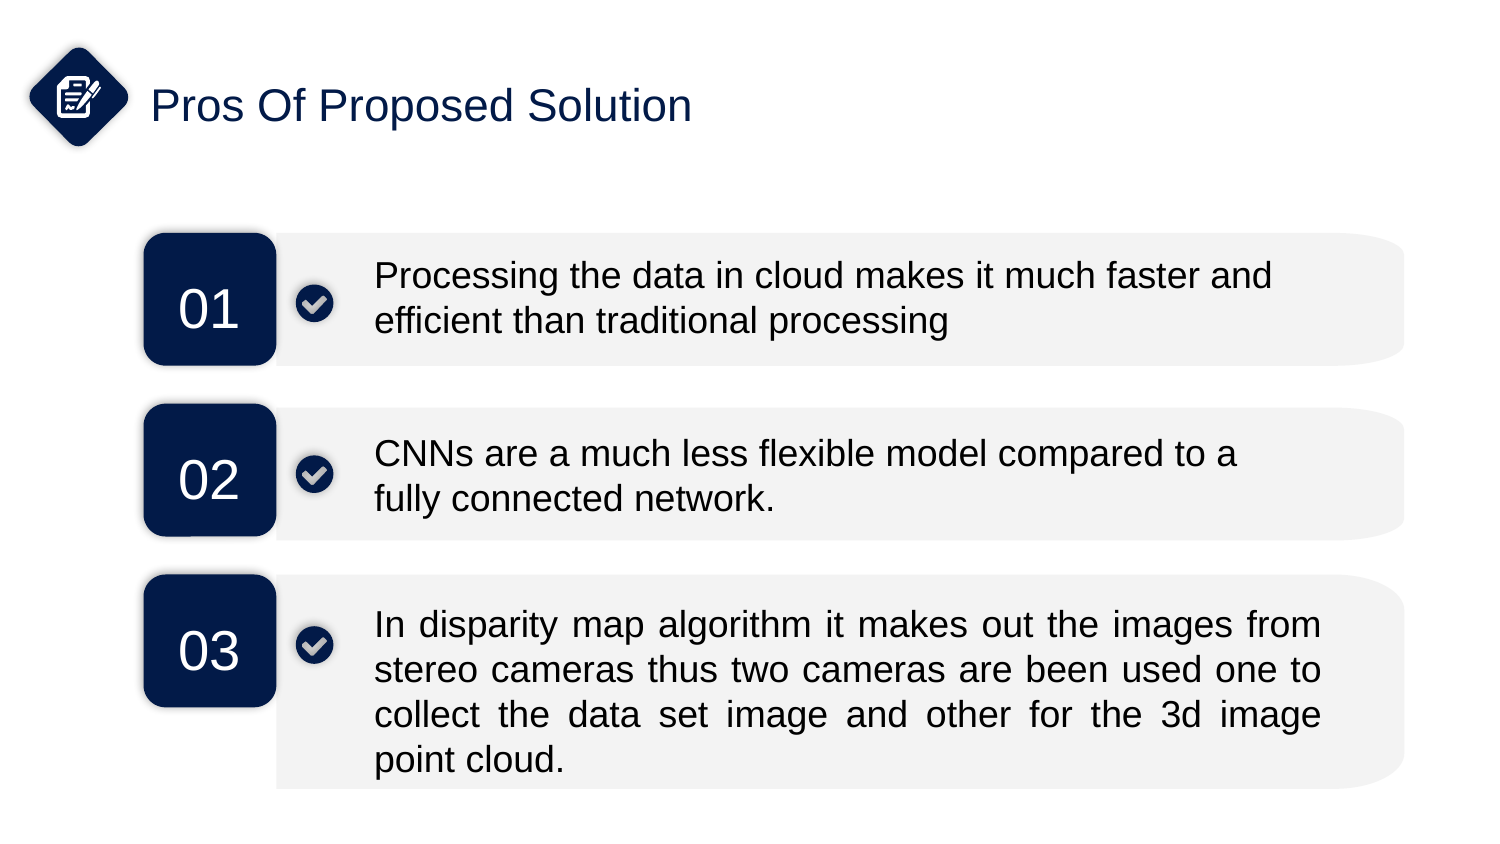

Pros Of Proposed Solution
01

Processing the data in cloud makes it much faster and efficient than traditional processing

02

CNNs are a much less flexible model compared to a fully connected network.

03

In disparity map algorithm it makes out the images from stereo cameras thus two cameras are been used one to collect the data set image and other for the 3d image point cloud.